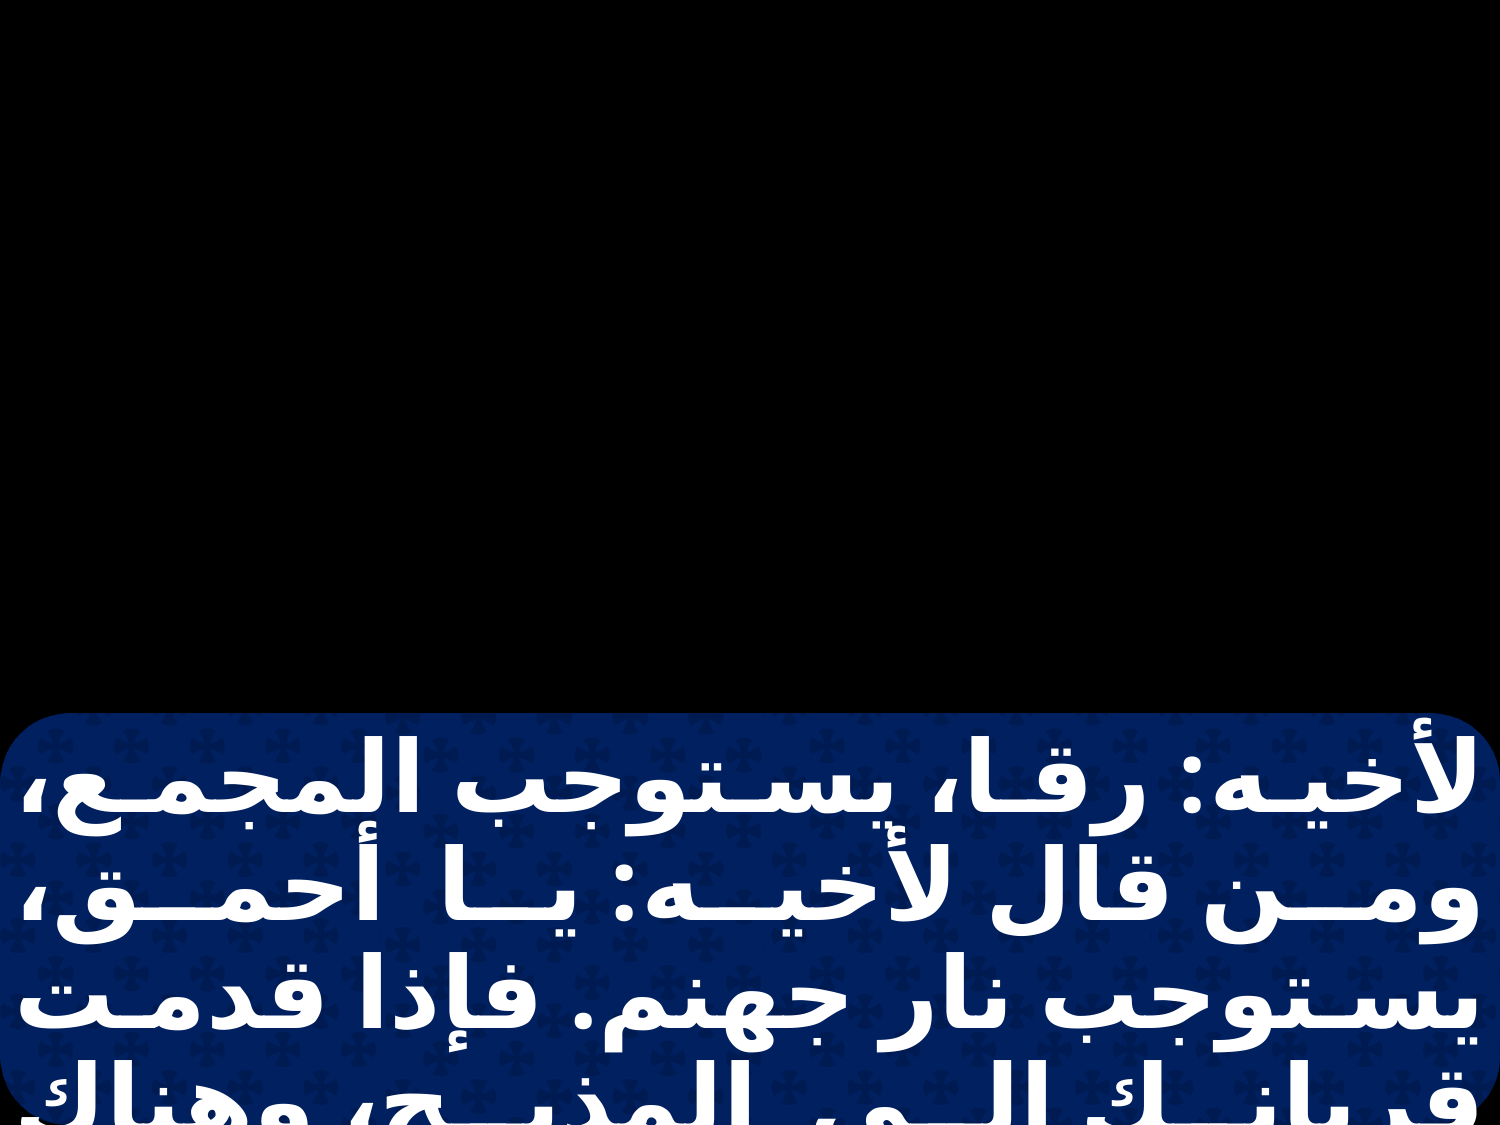

لأخيه: رقا، يستوجب المجمع، ومن قال لأخيه: يا  أحمق، يستوجب نار جهنم. فإذا قدمت قربانك إلى  المذبح، وهناك تذكرت أن لأخيك